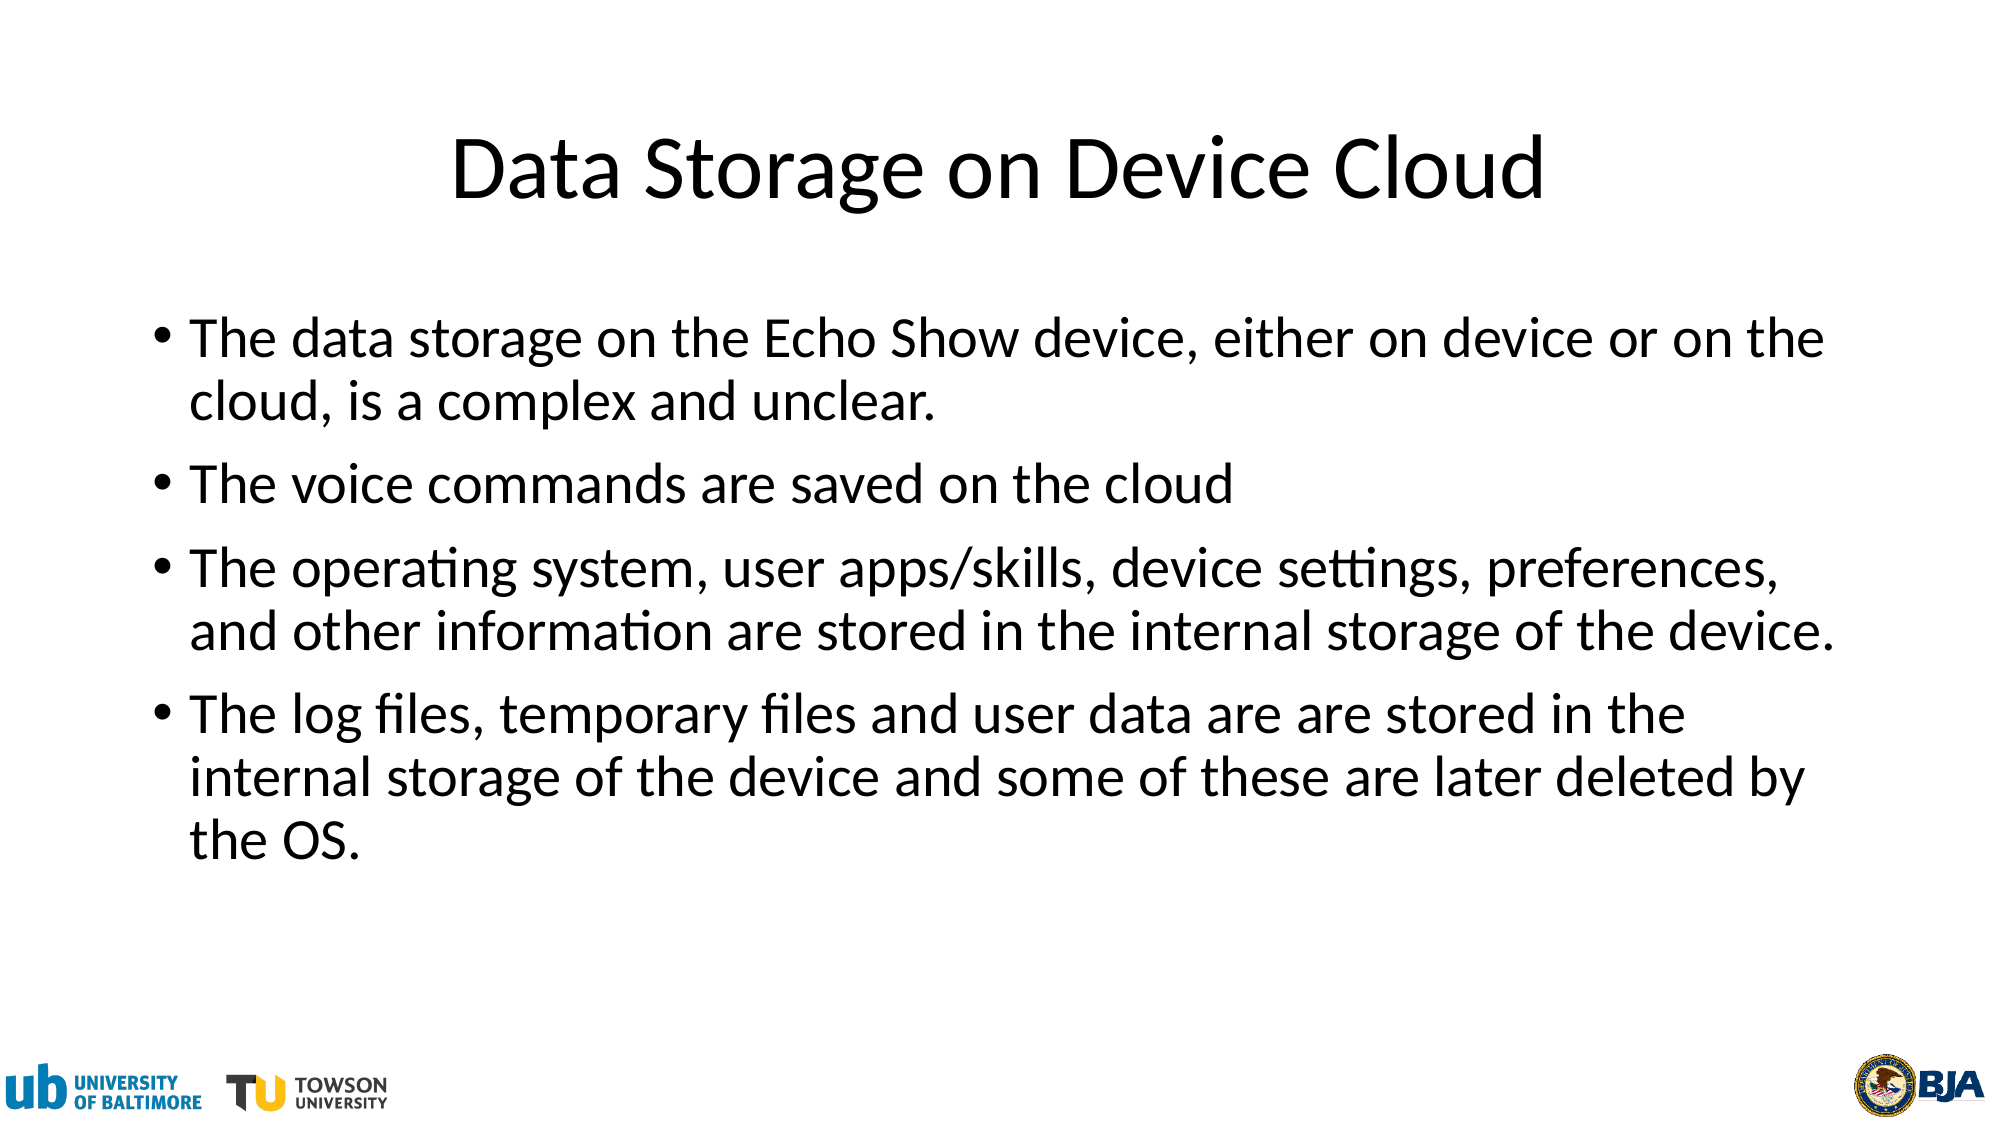

# Data Storage on Device Cloud
The data storage on the Echo Show device, either on device or on the cloud, is a complex and unclear.
The voice commands are saved on the cloud
The operating system, user apps/skills, device settings, preferences, and other information are stored in the internal storage of the device.
The log files, temporary files and user data are are stored in the internal storage of the device and some of these are later deleted by the OS.